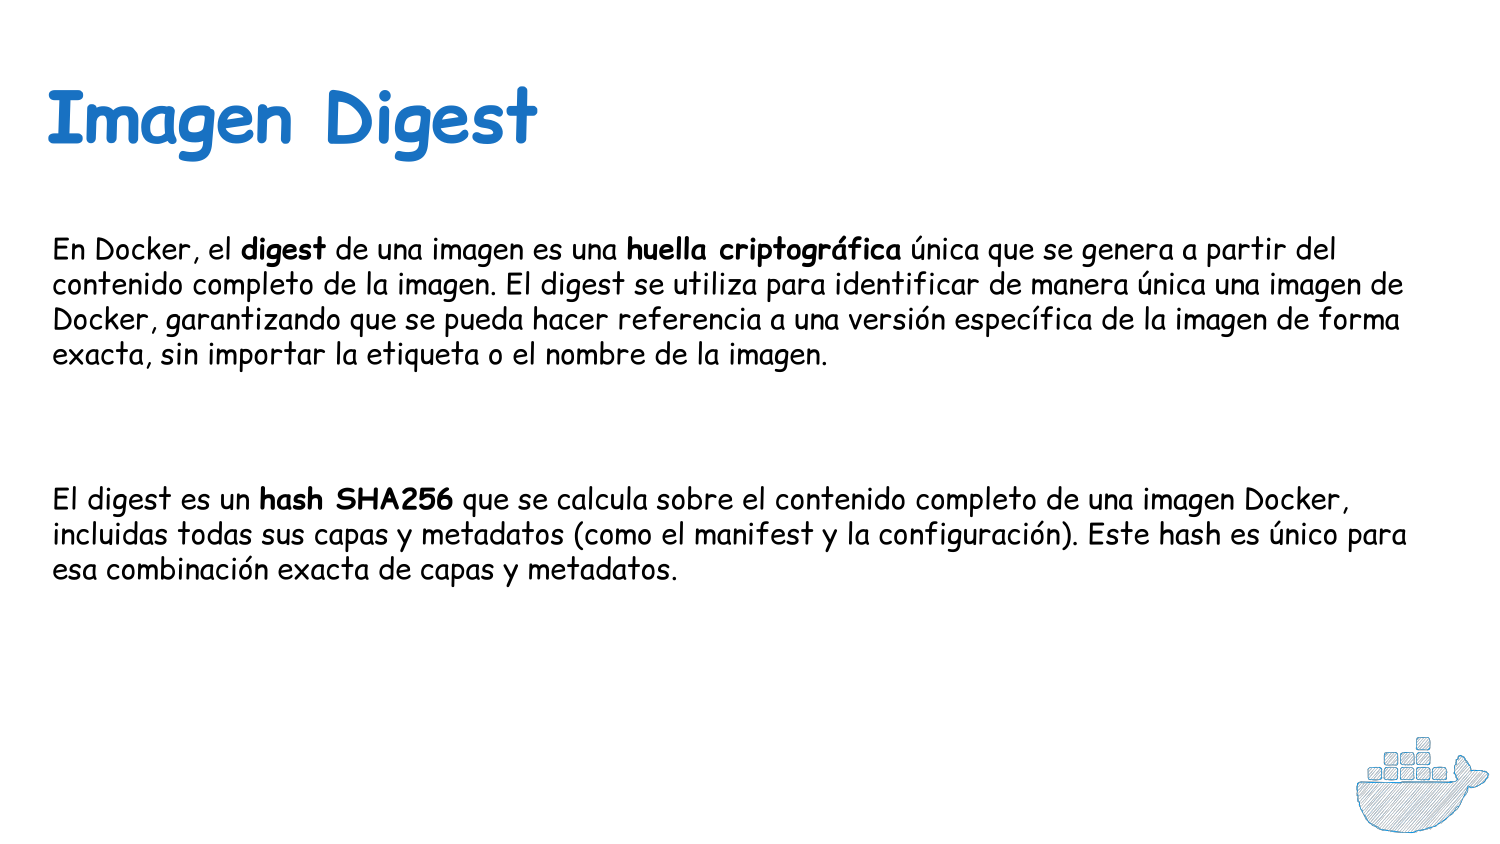

Imagen Digest

En Docker, el digest de una imagen es una huella criptográfica única que se genera a partir del contenido completo de la imagen. El digest se utiliza para identificar de manera única una imagen de Docker, garantizando que se pueda hacer referencia a una versión específica de la imagen de forma exacta, sin importar la etiqueta o el nombre de la imagen.
El digest es un hash SHA256 que se calcula sobre el contenido completo de una imagen Docker, incluidas todas sus capas y metadatos (como el manifest y la configuración). Este hash es único para esa combinación exacta de capas y metadatos.